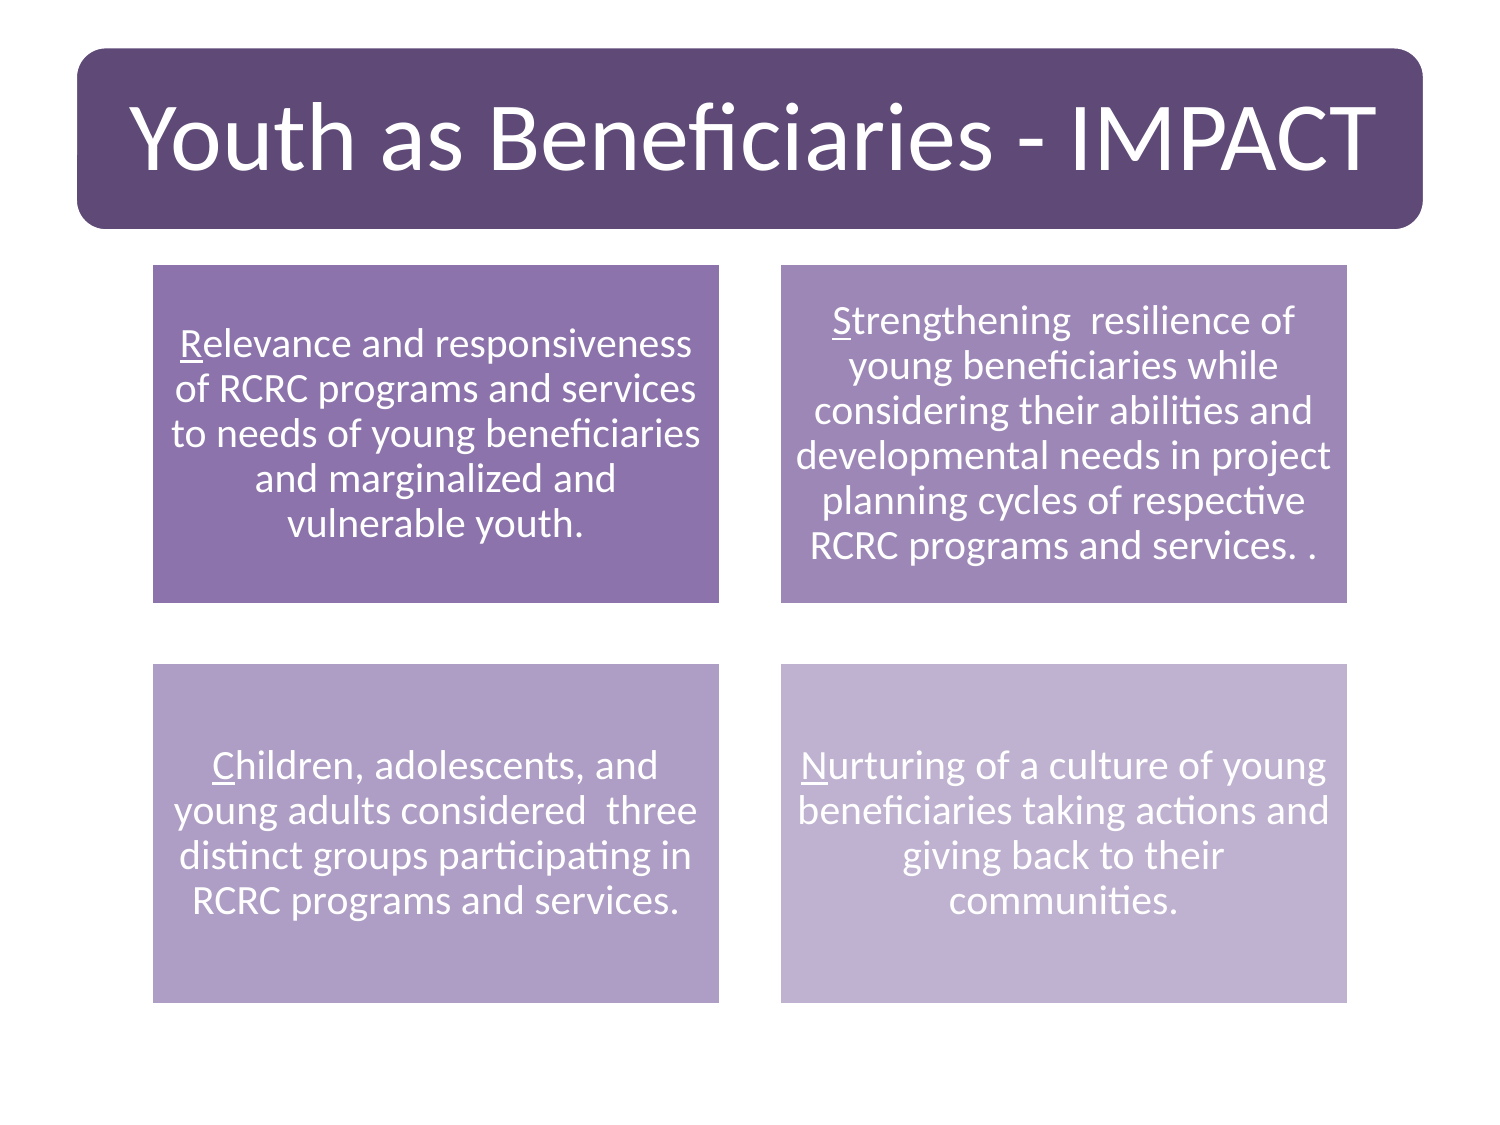

Youth as Beneficiaries - IMPACT
Relevance and responsiveness of RCRC programs and services to needs of young beneficiaries and marginalized and vulnerable youth.
Strengthening  resilience of young beneficiaries while considering their abilities and developmental needs in project planning cycles of respective RCRC programs and services. .
Children, adolescents, and young adults considered  three distinct groups participating in RCRC programs and services.
Nurturing of a culture of young beneficiaries taking actions and giving back to their communities.